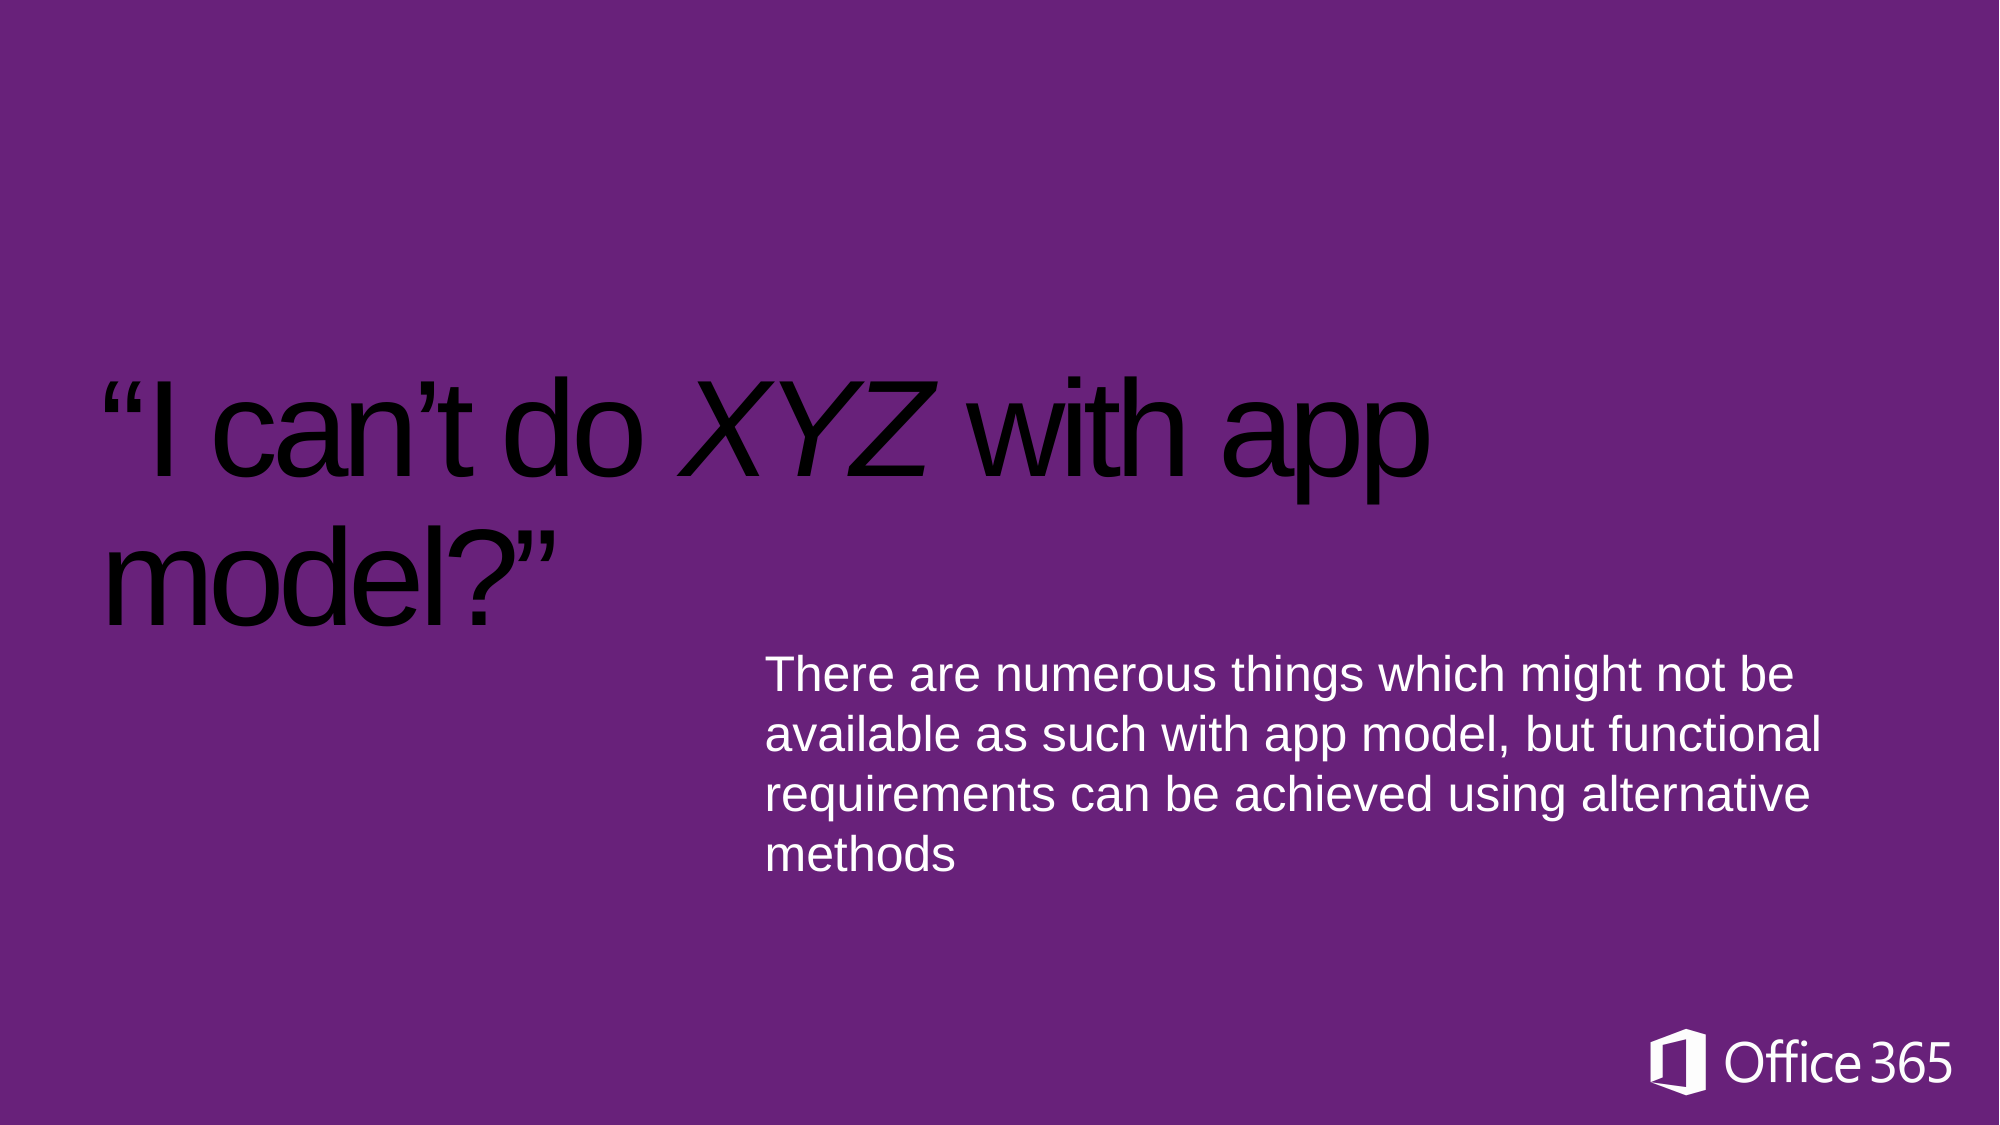

# “I can’t do XYZ with app model?”
There are numerous things which might not be available as such with app model, but functional requirements can be achieved using alternative methods